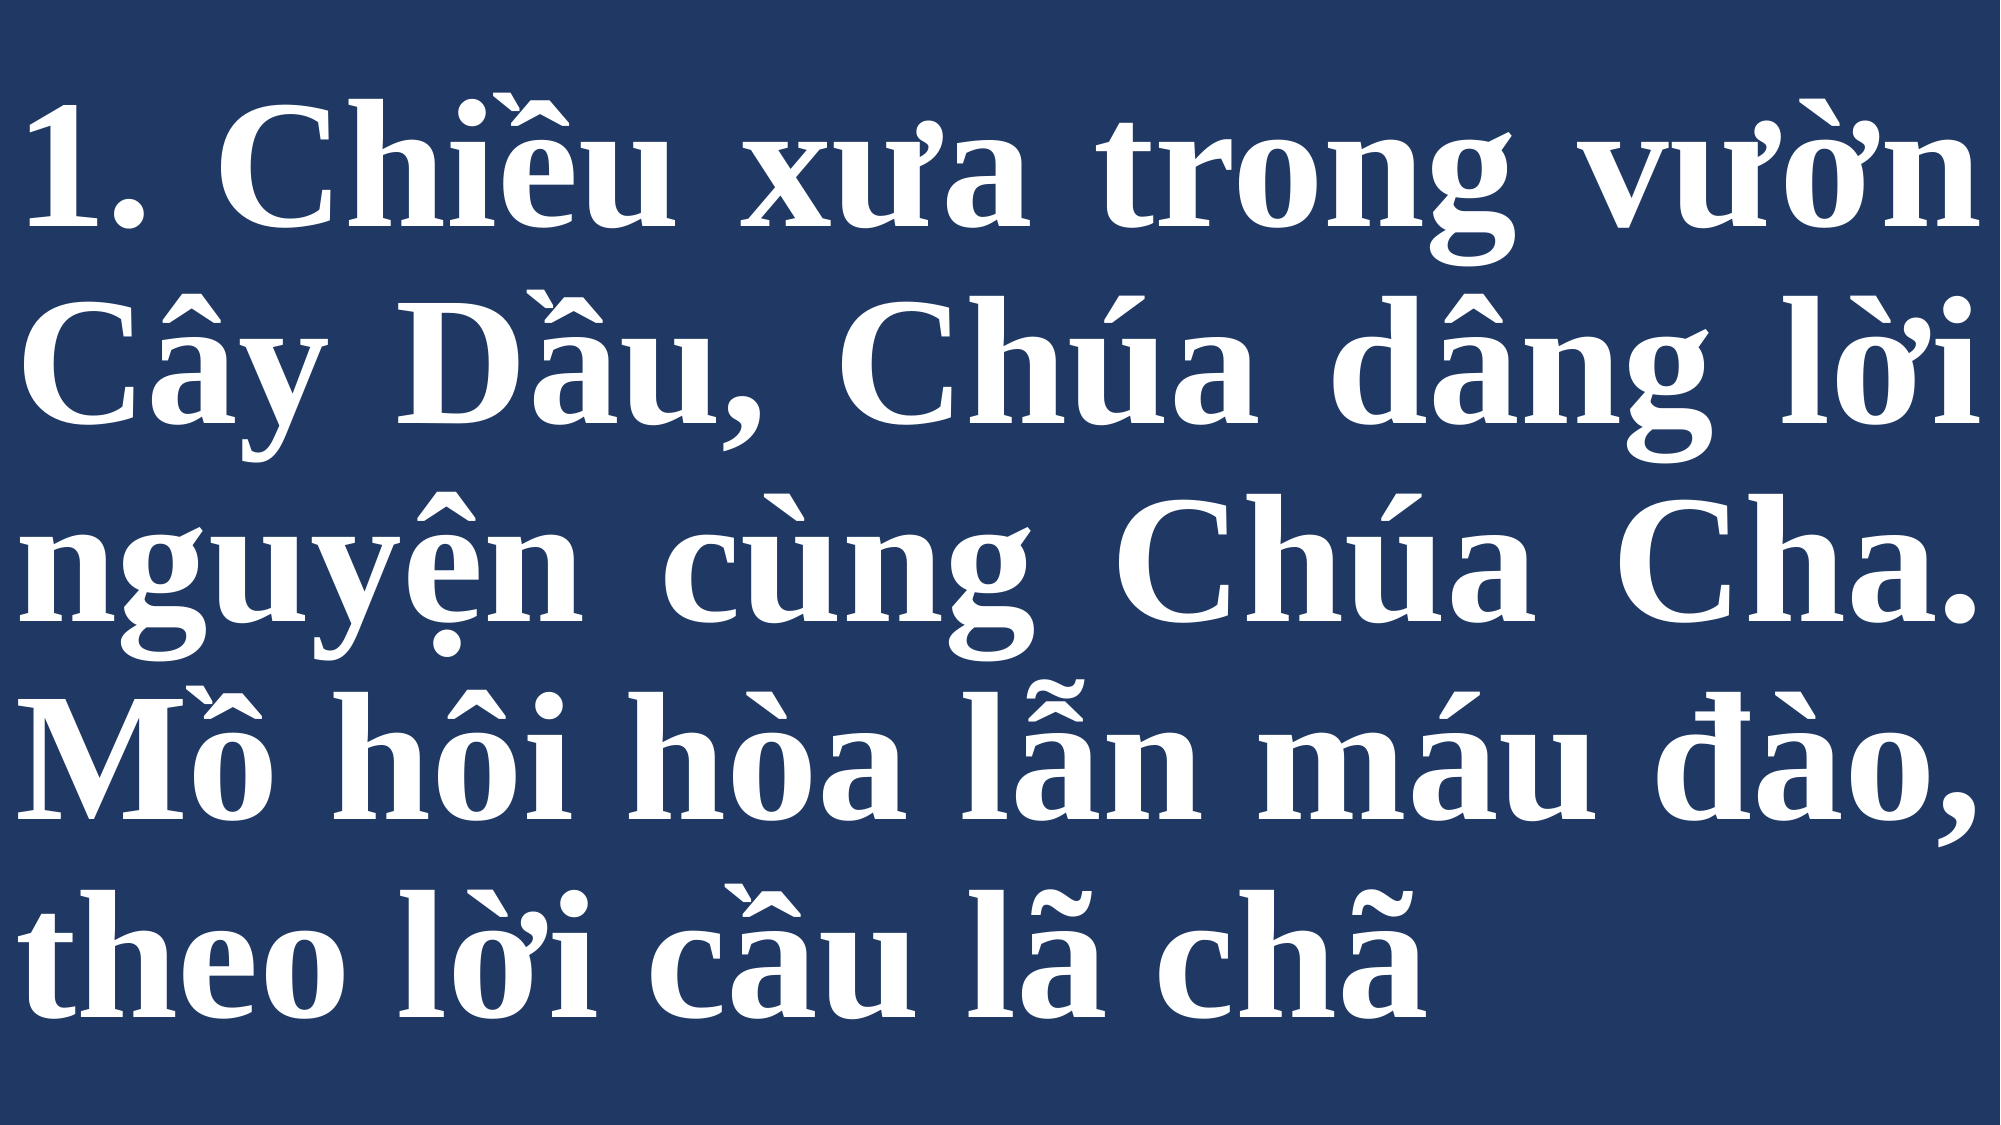

# 1. Chiều xưa trong vườn Cây Dầu, Chúa dâng lời nguyện cùng Chúa Cha. Mồ hôi hòa lẫn máu đào, theo lời cầu lã chã